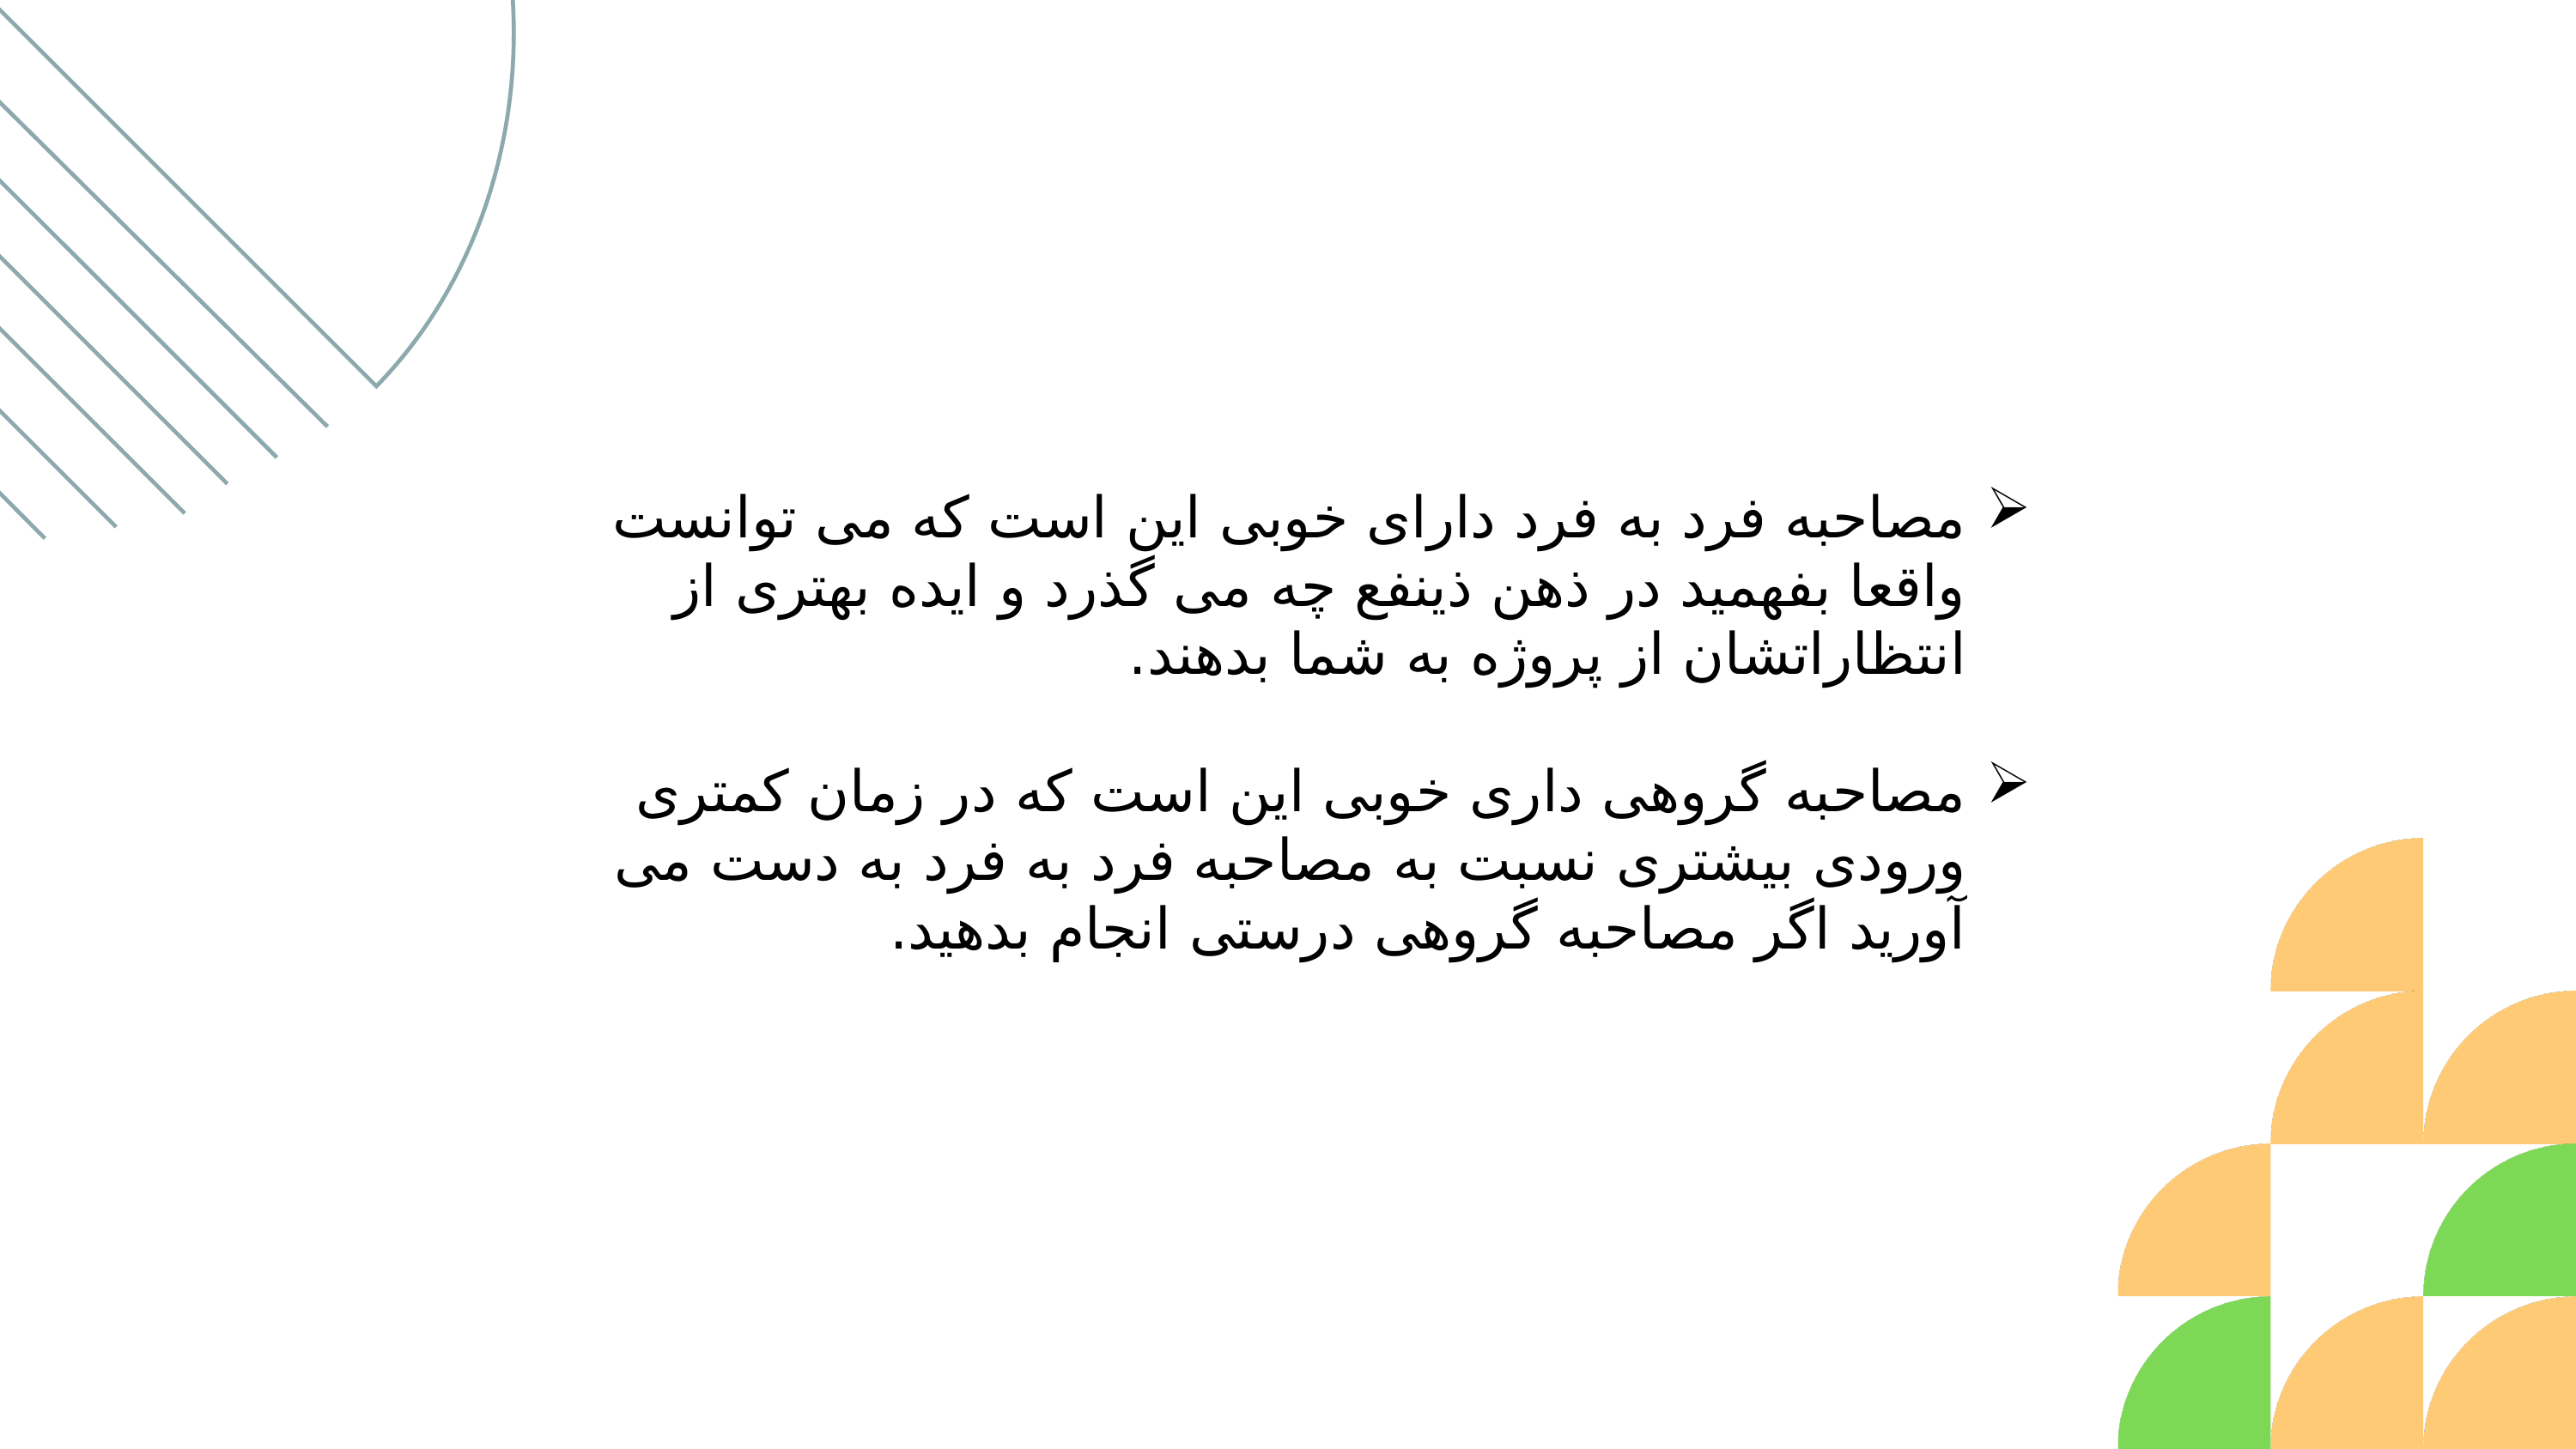

مصاحبه فرد به فرد دارای خوبی این است که می توانست واقعا بفهمید در ذهن ذینفع چه می گذرد و ایده بهتری از انتظاراتشان از پروژه به شما بدهند.

مصاحبه گروهی داری خوبی این است که در زمان کمتری ورودی بیشتری نسبت به مصاحبه فرد به فرد به دست می آورید اگر مصاحبه گروهی درستی انجام بدهید.